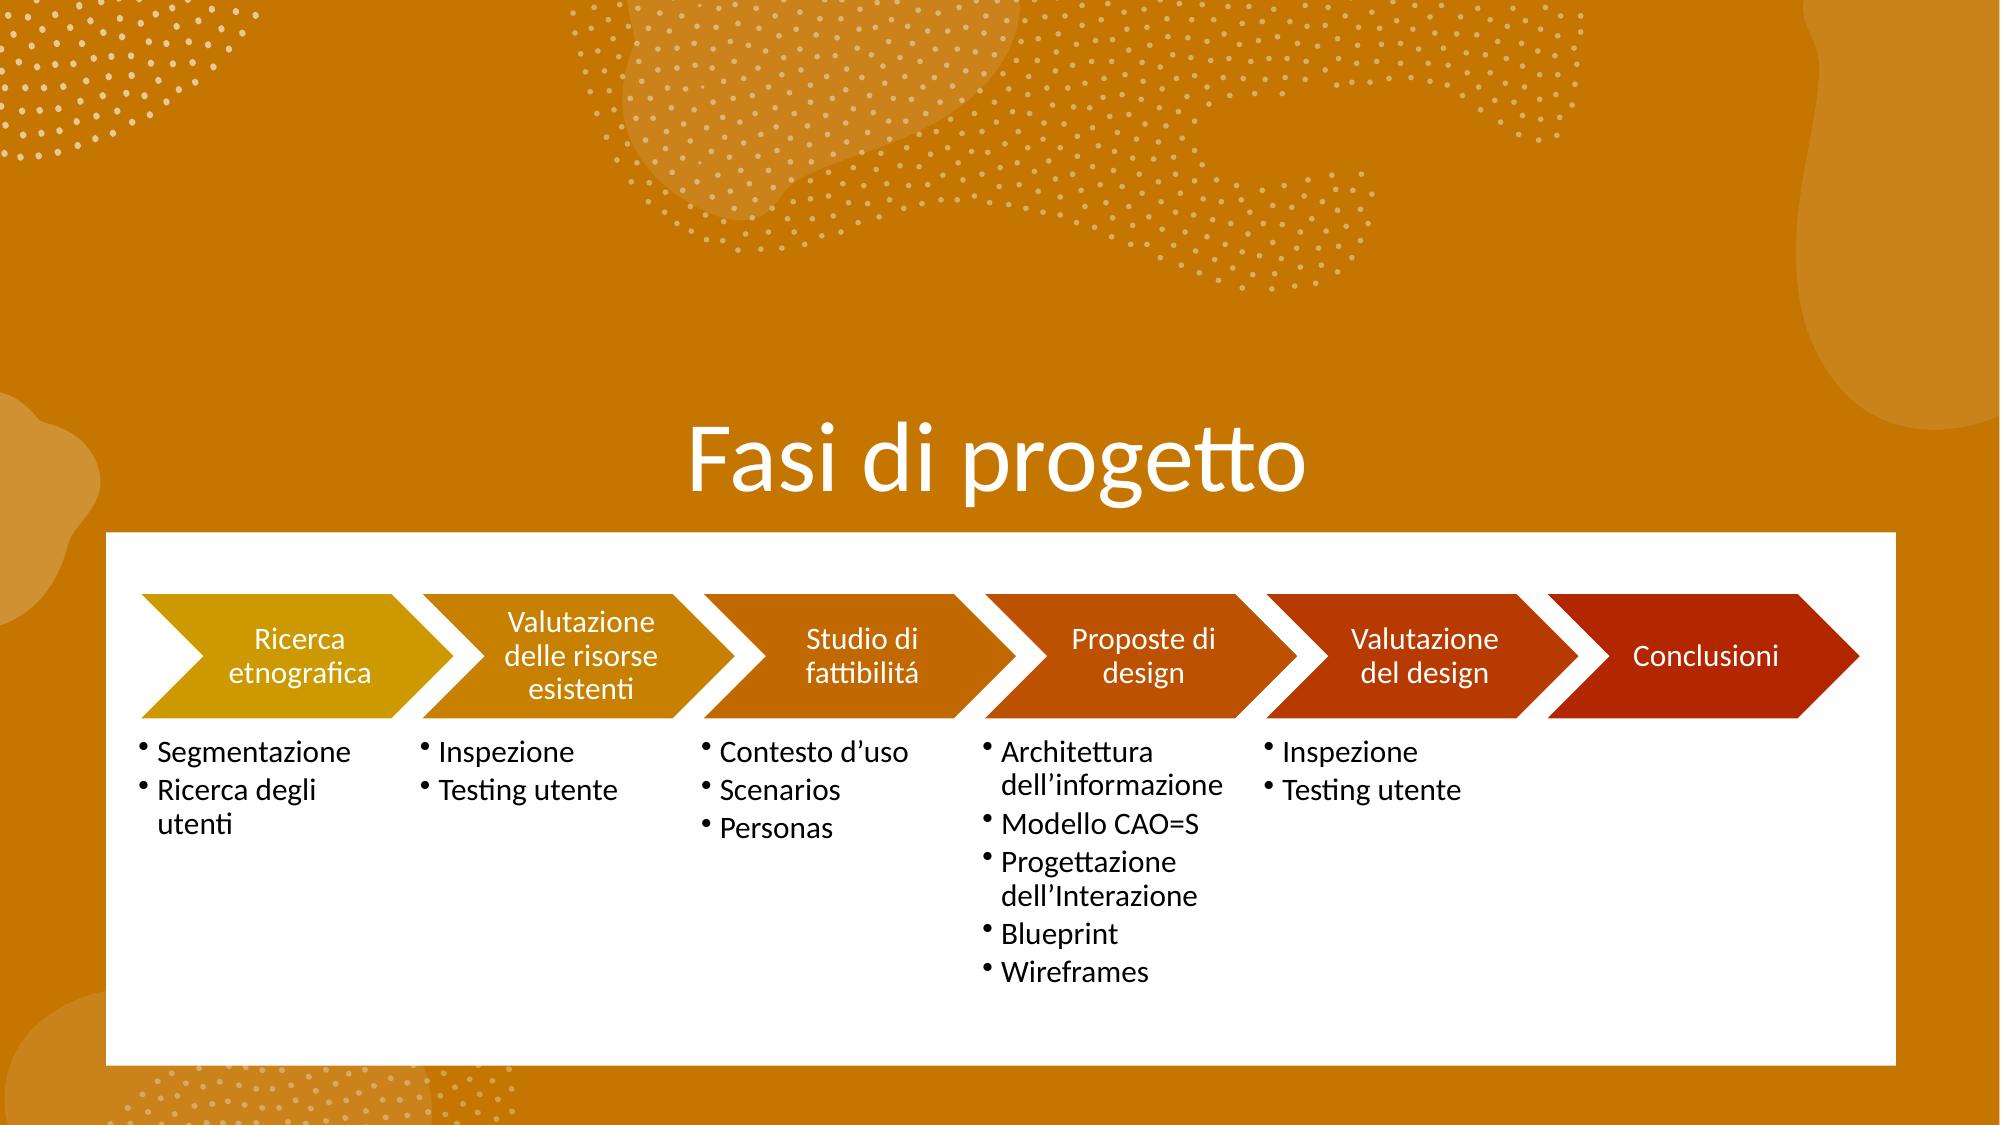

# Fasi di progetto

Ricerca etnografica
Segmentazione
Ricerca degli utenti
Valutazione delle risorse esistenti
Inspezione
Testing utente
Studio di fattibilitá
Contesto d’uso
Scenarios
Personas
Proposte di design
Architettura dell’informazione
Modello CAO=S
Progettazione dell’Interazione
Blueprint
Wireframes
Valutazione del design
Inspezione
Testing utente
Conclusioni